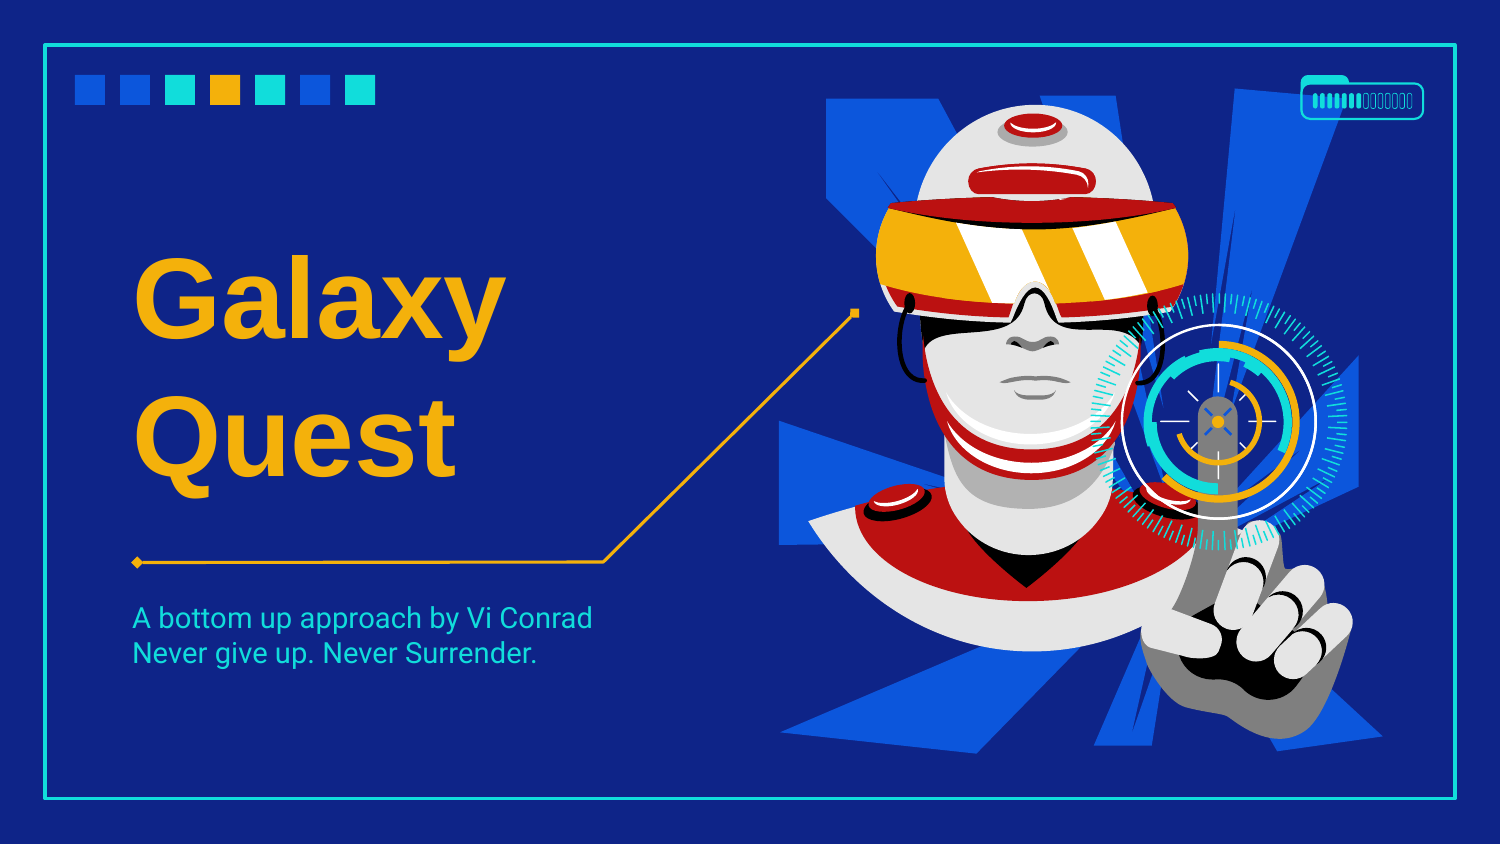

# Galaxy Quest

A bottom up approach by Vi Conrad
Never give up. Never Surrender.